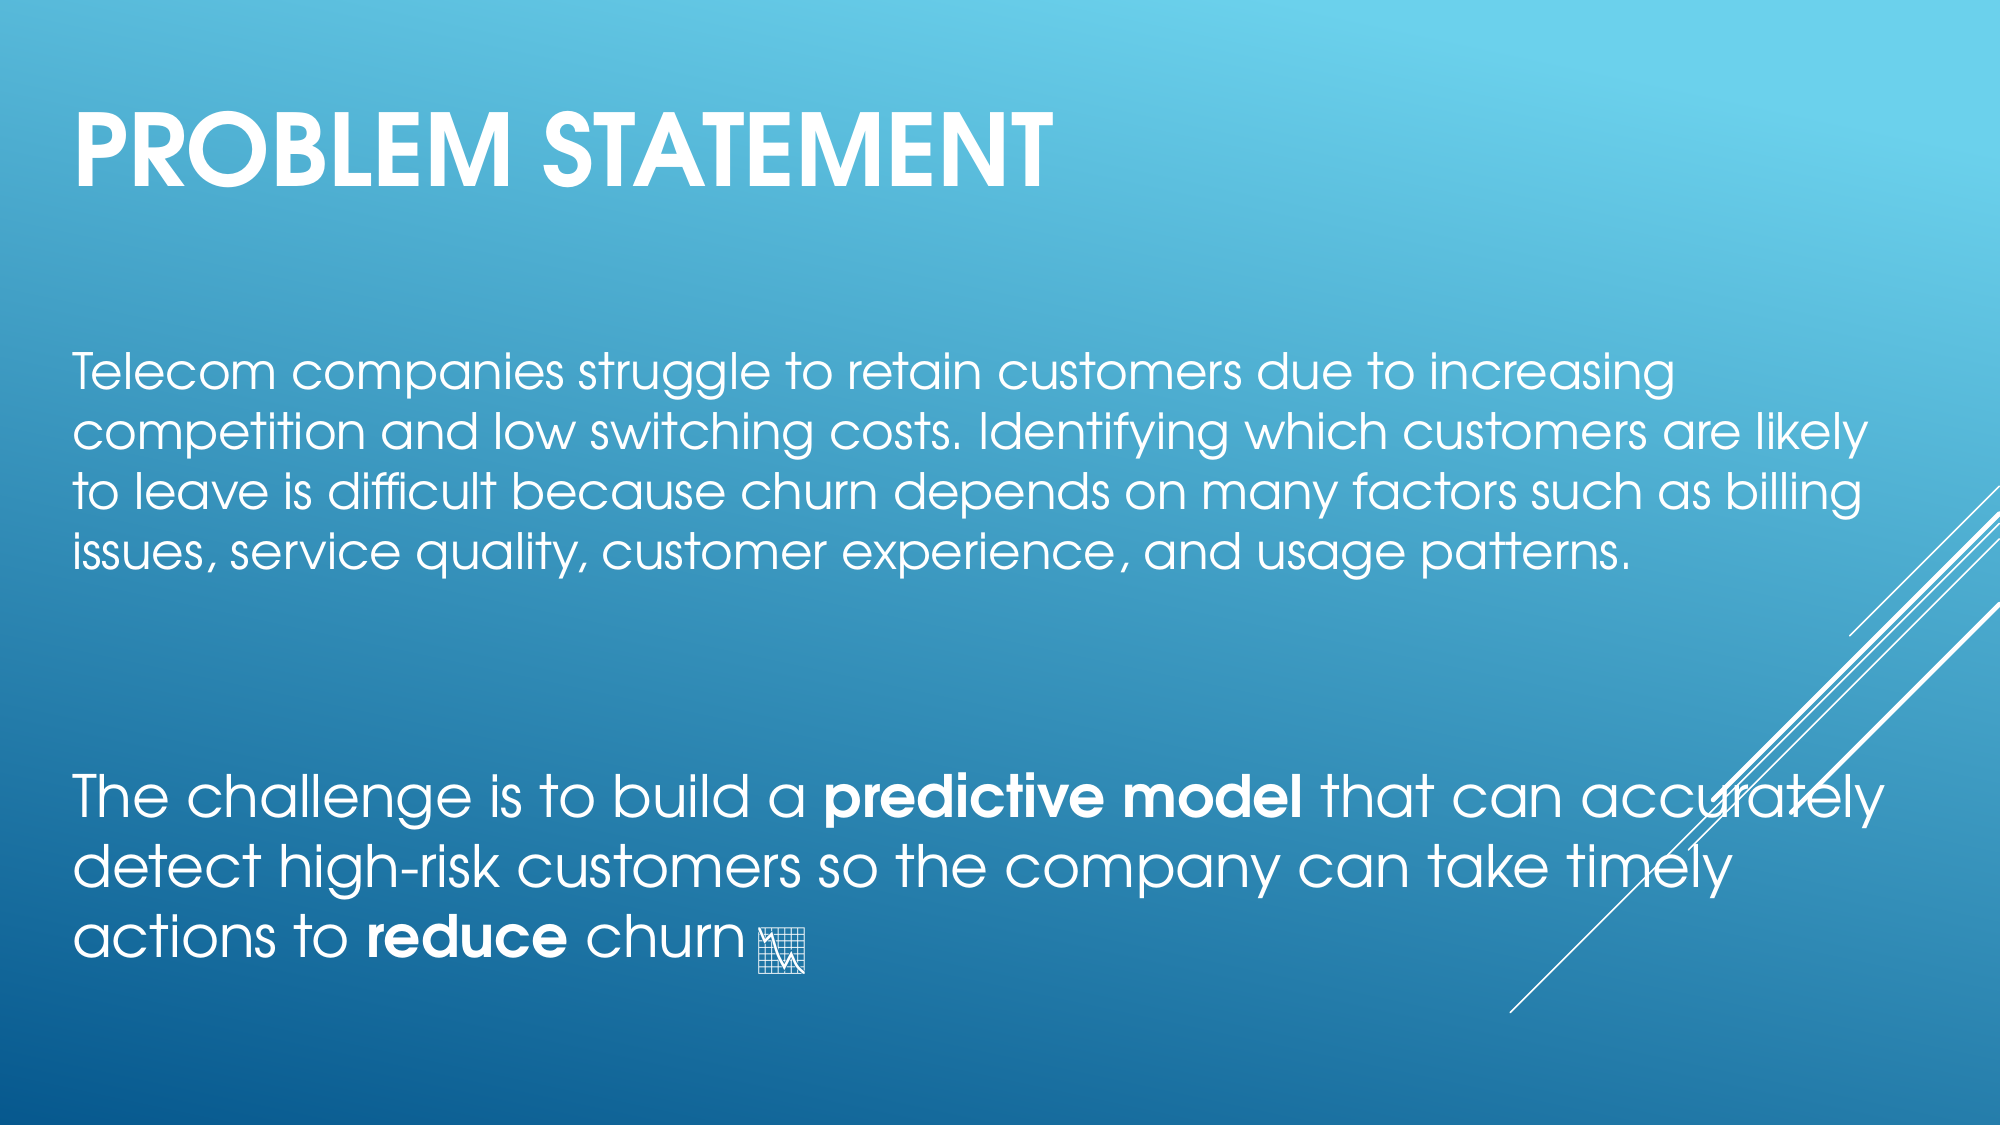

# PROBLEM STATEMENT
Telecom companies struggle to retain customers due to increasing competition and low switching costs. Identifying which customers are likely to leave is difficult because churn depends on many factors such as billing issues, service quality, customer experience, and usage patterns.

The challenge is to build a predictive model that can accurately detect high-risk customers so the company can take timely actions to reduce churn
📉